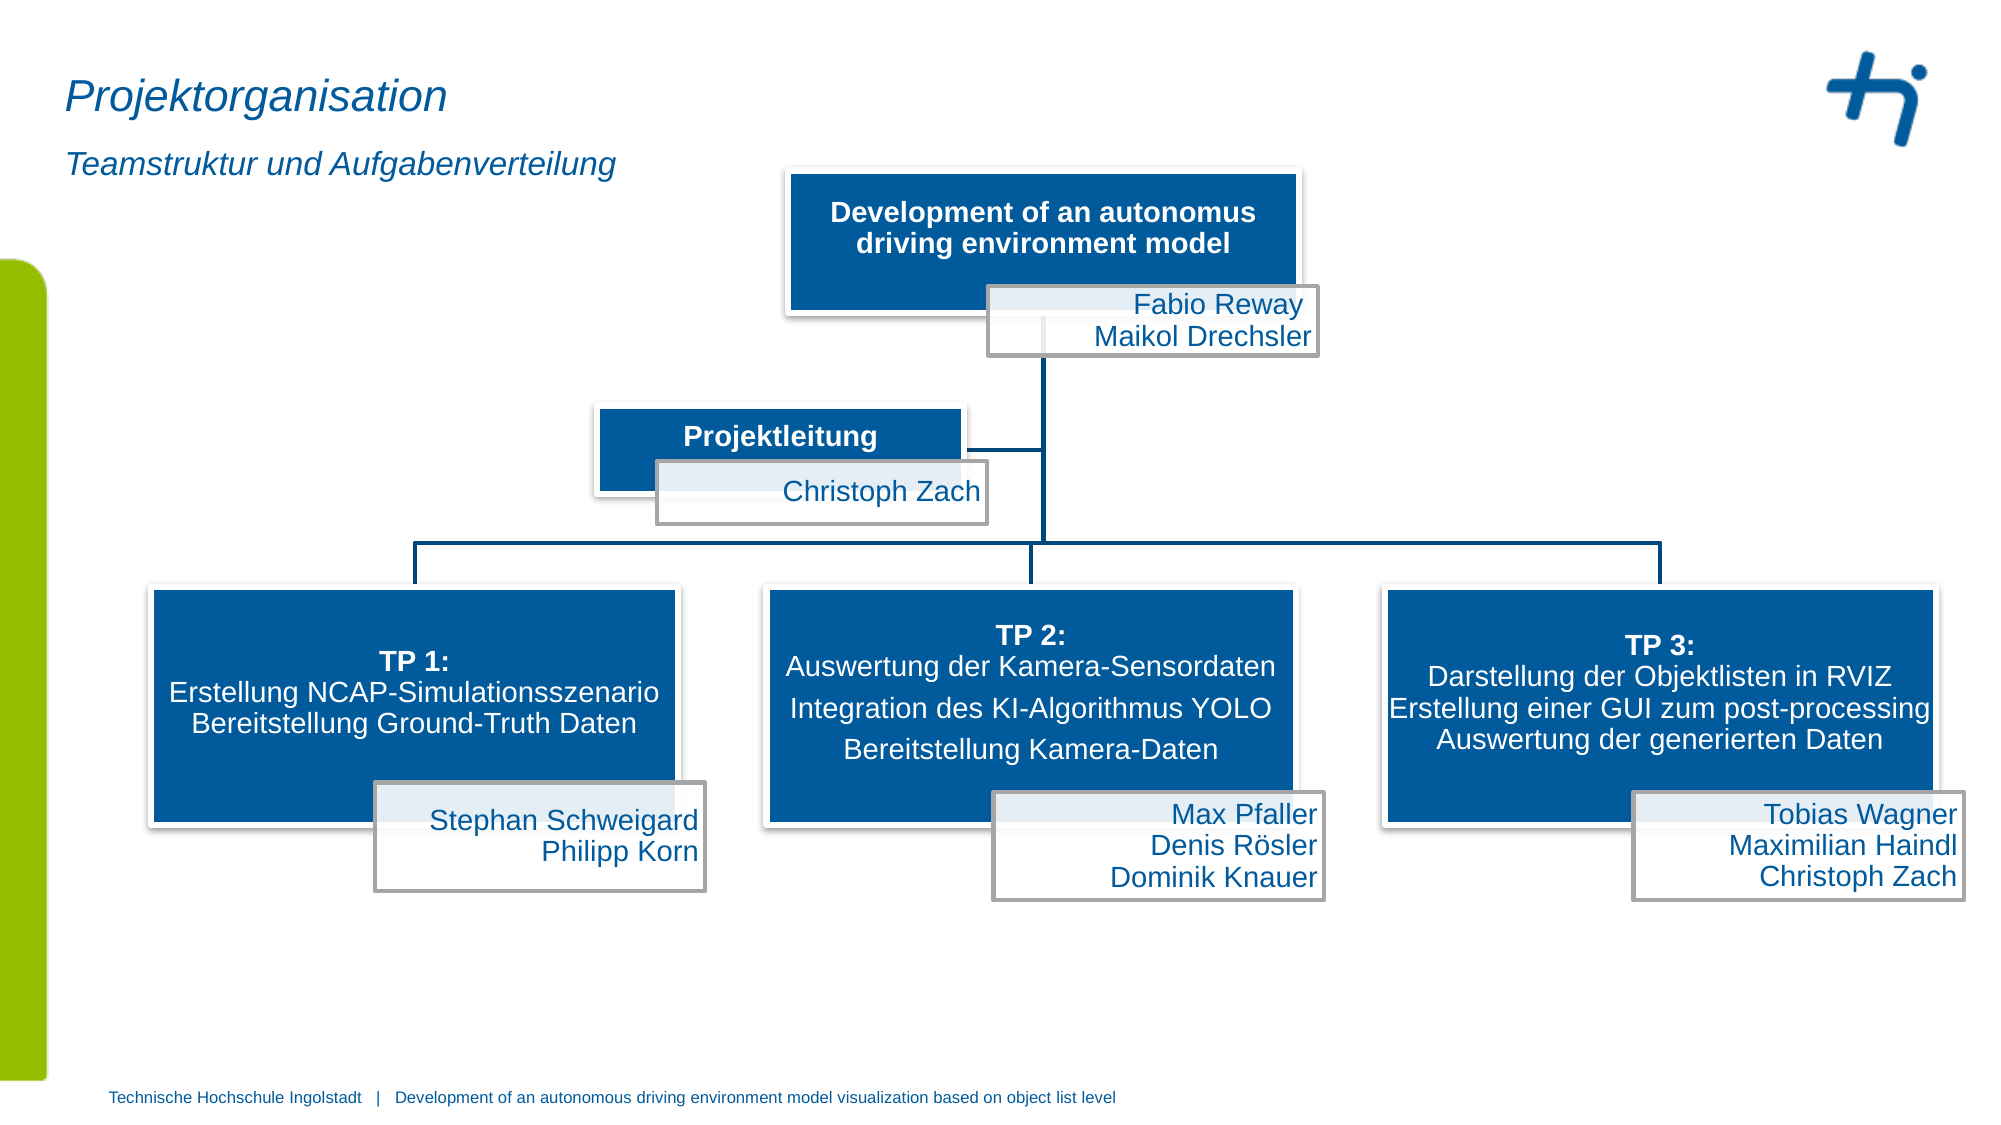

# Projektorganisation
Teamstruktur und Aufgabenverteilung
Development of an autonomus driving environment model
Fabio Reway
Maikol Drechsler
TP 1:
Erstellung NCAP-Simulationsszenario
Bereitstellung Ground-Truth Daten
Stephan Schweigard
Philipp Korn
TP 2:
Auswertung der Kamera-Sensordaten
Integration des KI-Algorithmus YOLO
Bereitstellung Kamera-Daten
Max Pfaller
Denis Rösler
Dominik Knauer
TP 3:
Darstellung der Objektlisten in RVIZ
Erstellung einer GUI zum post-processing
Auswertung der generierten Daten
Tobias Wagner
Maximilian Haindl
Christoph Zach
Projektleitung
Christoph Zach